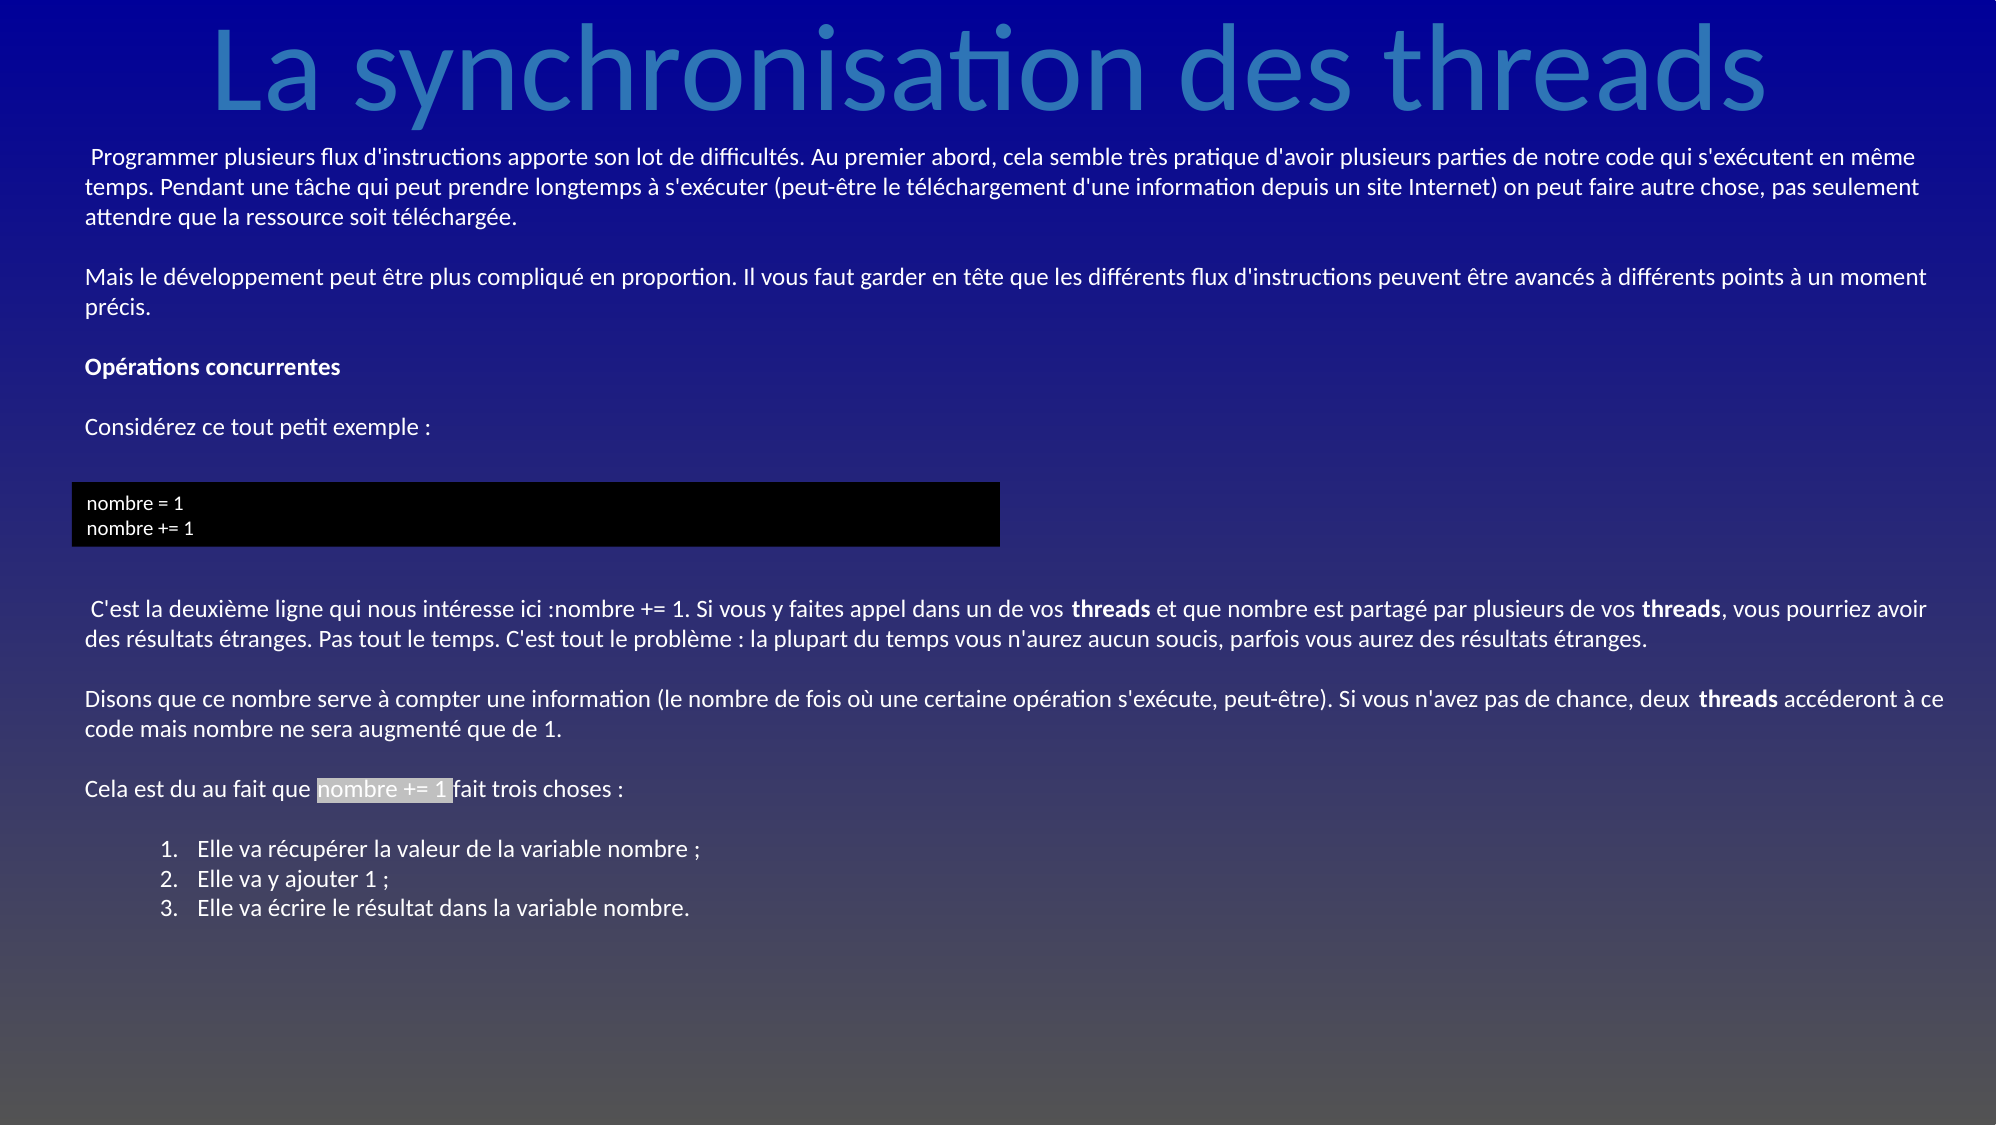

# La synchronisation des threads

 Programmer plusieurs flux d'instructions apporte son lot de difficultés. Au premier abord, cela semble très pratique d'avoir plusieurs parties de notre code qui s'exécutent en même temps. Pendant une tâche qui peut prendre longtemps à s'exécuter (peut-être le téléchargement d'une information depuis un site Internet) on peut faire autre chose, pas seulement attendre que la ressource soit téléchargée.

Mais le développement peut être plus compliqué en proportion. Il vous faut garder en tête que les différents flux d'instructions peuvent être avancés à différents points à un moment précis.

Opérations concurrentes

Considérez ce tout petit exemple :
nombre = 1
nombre += 1
 C'est la deuxième ligne qui nous intéresse ici :nombre += 1. Si vous y faites appel dans un de vos threads et que nombre est partagé par plusieurs de vos threads, vous pourriez avoir des résultats étranges. Pas tout le temps. C'est tout le problème : la plupart du temps vous n'aurez aucun soucis, parfois vous aurez des résultats étranges.

Disons que ce nombre serve à compter une information (le nombre de fois où une certaine opération s'exécute, peut-être). Si vous n'avez pas de chance, deux threads accéderont à ce code mais nombre ne sera augmenté que de 1.

Cela est du au fait que nombre += 1 fait trois choses :

Elle va récupérer la valeur de la variable nombre ;
Elle va y ajouter 1 ;
Elle va écrire le résultat dans la variable nombre.

551